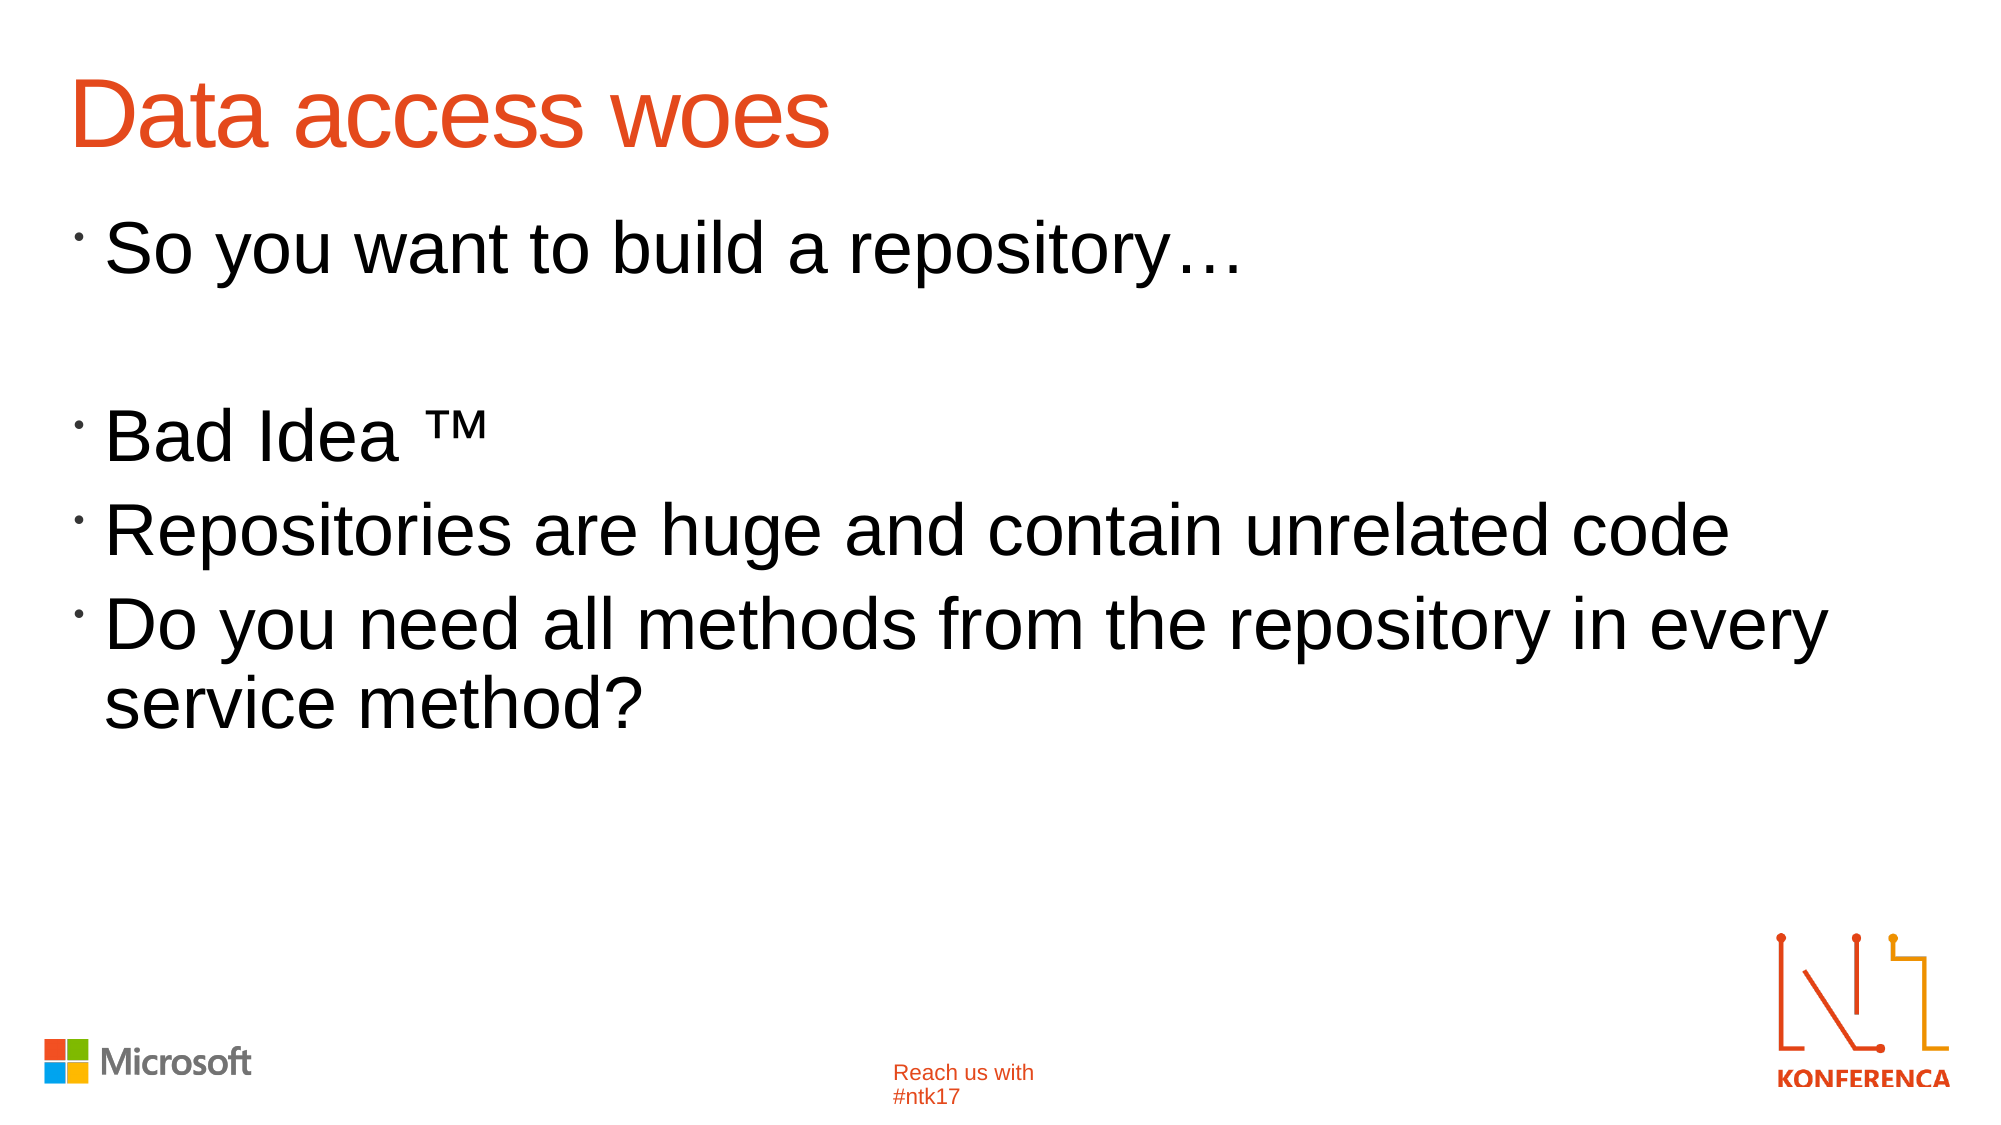

# Data access woes
So you want to build a repository…

Bad Idea ™
Repositories are huge and contain unrelated code
Do you need all methods from the repository in every service method?